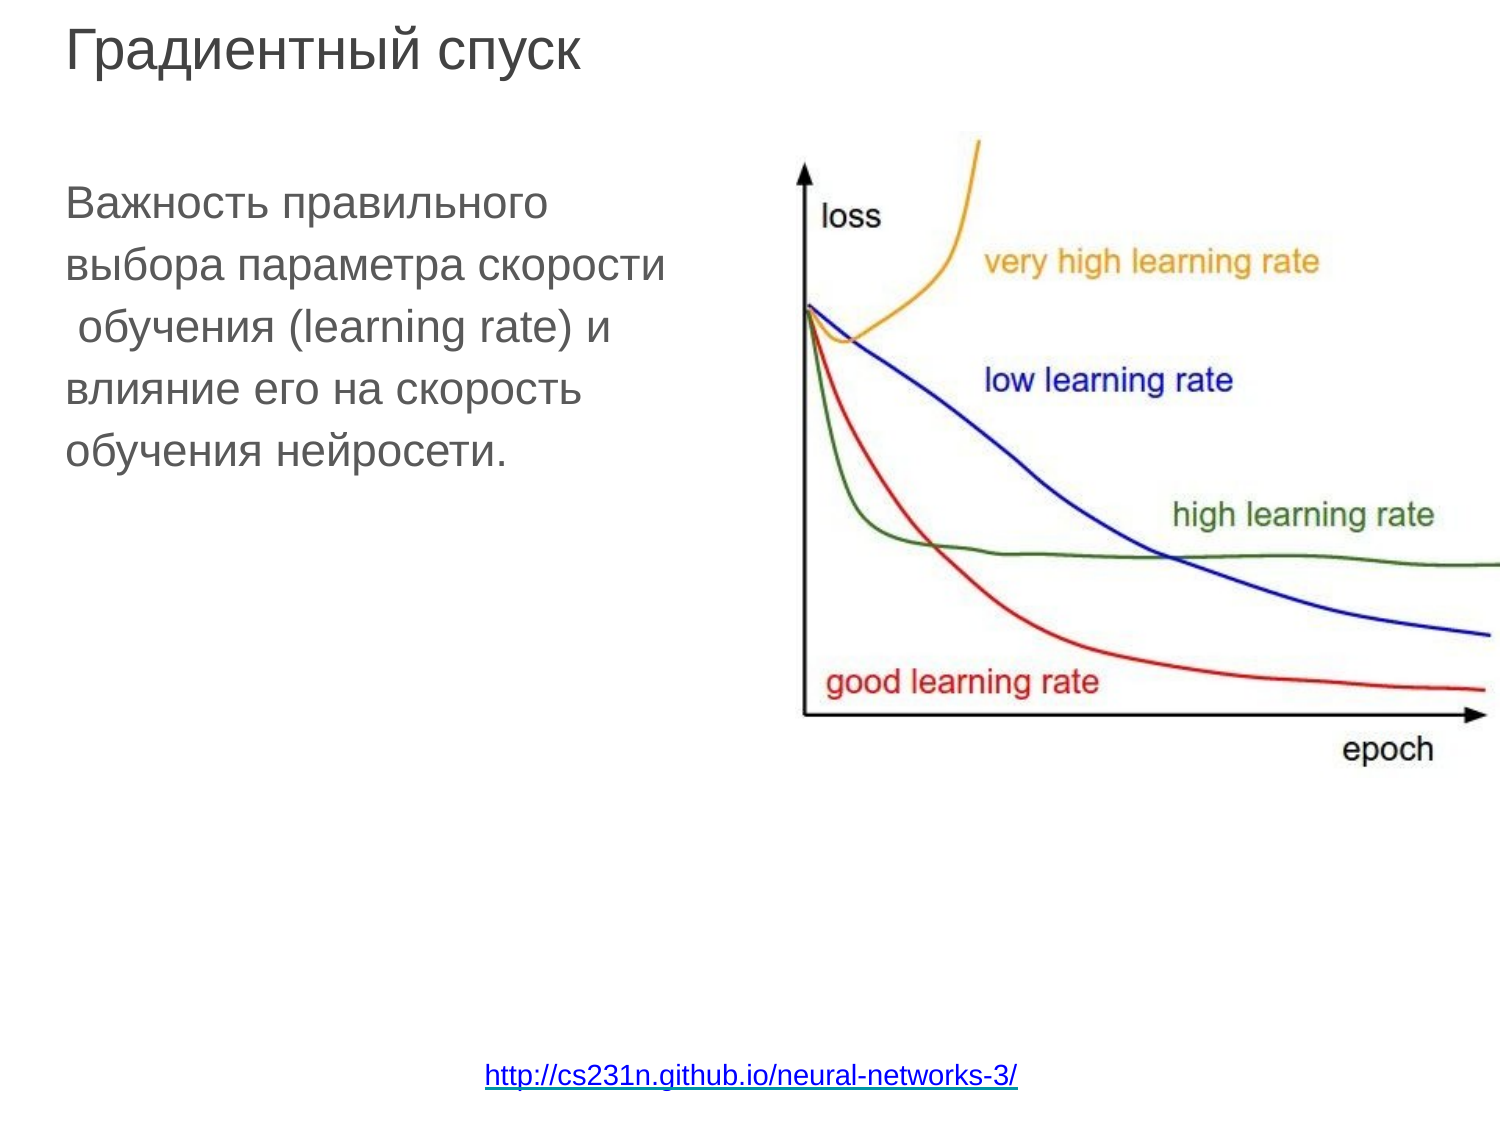

# Градиентный спуск

Важность правильного  выбора параметра скорости  обучения (learning rate) и  влияние его на скорость  обучения нейросети.
http://cs231n.github.io/neural-networks-3/